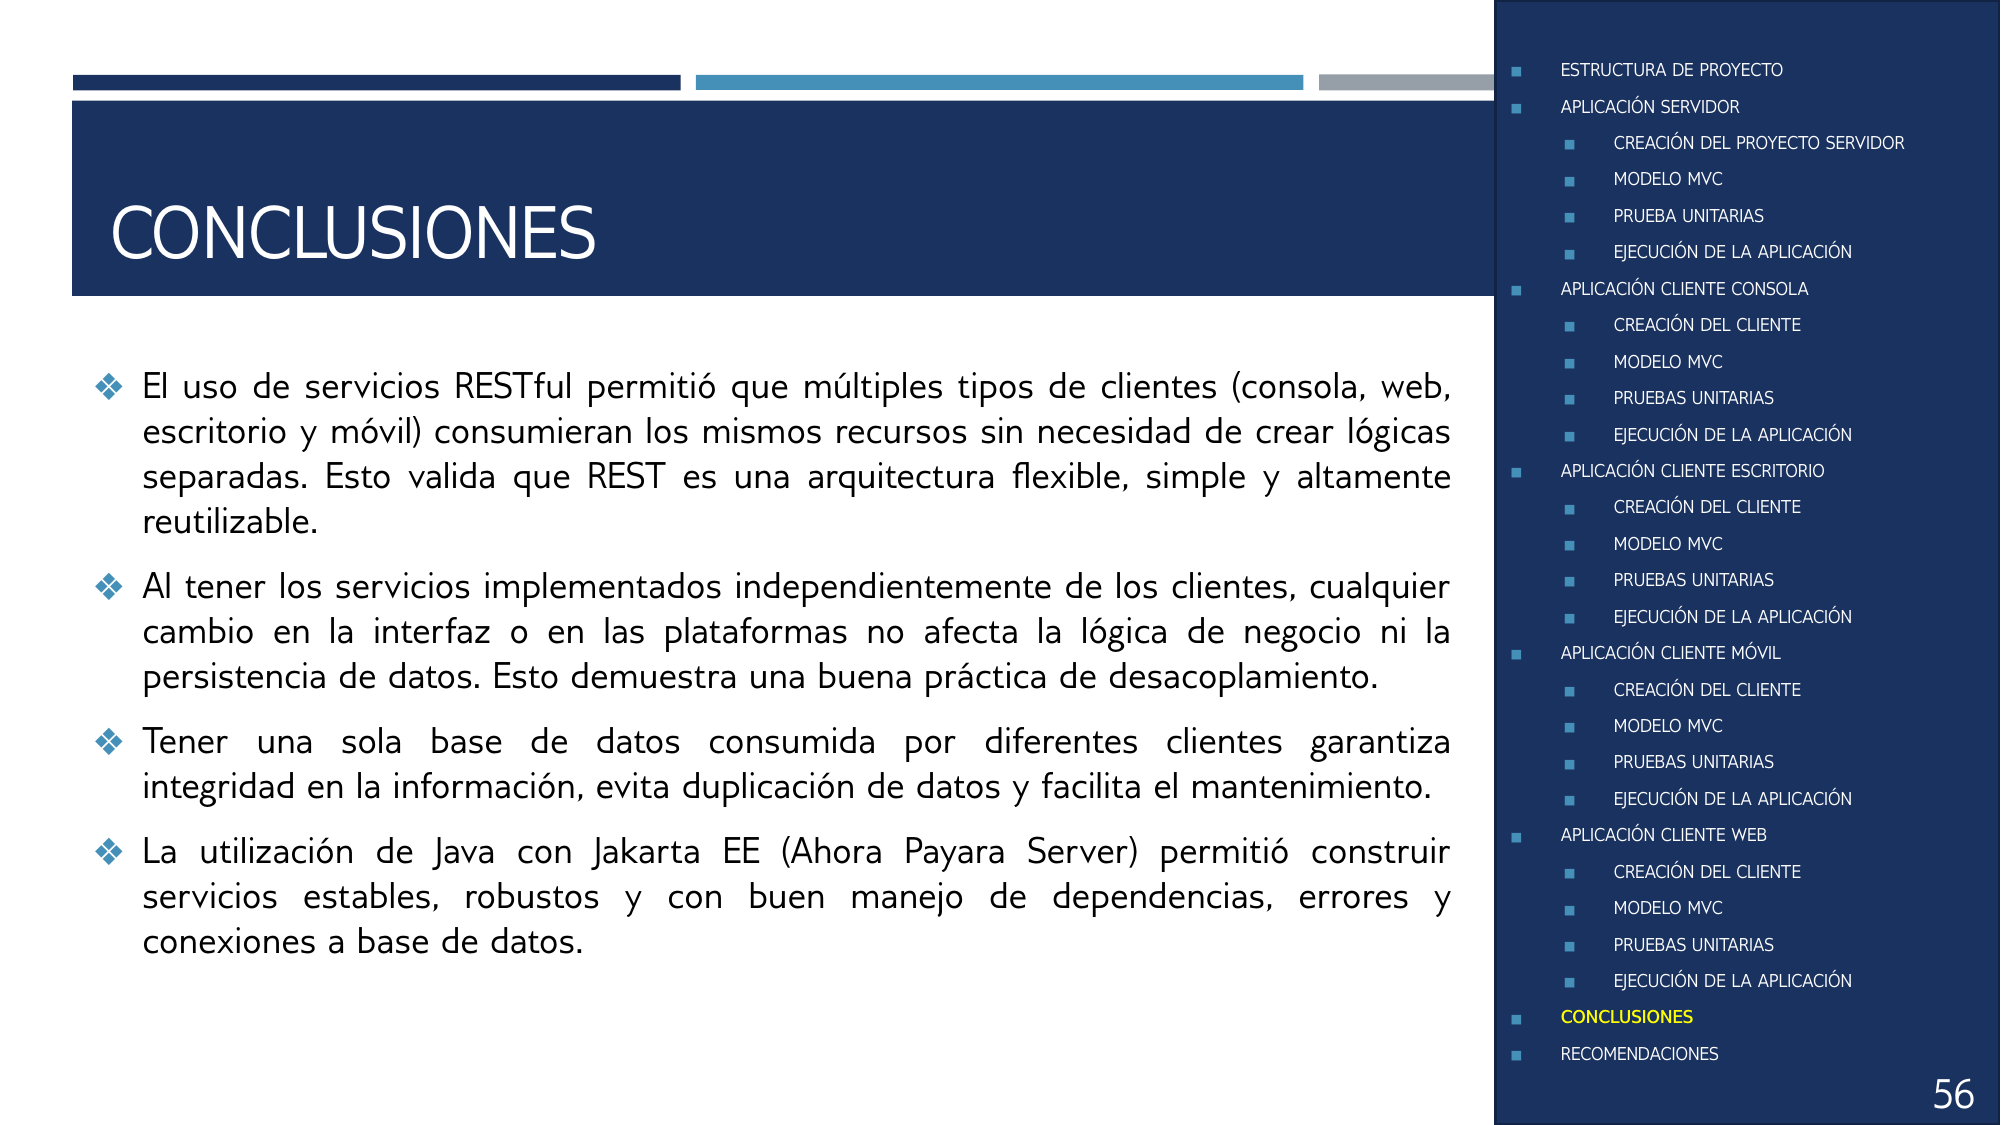

ESTRUCTURA DE PROYECTO
APLICACIÓN SERVIDOR
CREACIÓN DEL PROYECTO SERVIDOR
MODELO MVC
PRUEBA UNITARIAS
EJECUCIÓN DE LA APLICACIÓN
APLICACIÓN CLIENTE CONSOLA
CREACIÓN DEL CLIENTE
MODELO MVC
PRUEBAS UNITARIAS
EJECUCIÓN DE LA APLICACIÓN
APLICACIÓN CLIENTE ESCRITORIO
CREACIÓN DEL CLIENTE
MODELO MVC
PRUEBAS UNITARIAS
EJECUCIÓN DE LA APLICACIÓN
APLICACIÓN CLIENTE MÓVIL
CREACIÓN DEL CLIENTE
MODELO MVC
PRUEBAS UNITARIAS
EJECUCIÓN DE LA APLICACIÓN
APLICACIÓN CLIENTE WEB
CREACIÓN DEL CLIENTE
MODELO MVC
PRUEBAS UNITARIAS
EJECUCIÓN DE LA APLICACIÓN
CONCLUSIONES
RECOMENDACIONES
# CONCLUSIONES
El uso de servicios RESTful permitió que múltiples tipos de clientes (consola, web, escritorio y móvil) consumieran los mismos recursos sin necesidad de crear lógicas separadas. Esto valida que REST es una arquitectura flexible, simple y altamente reutilizable.
Al tener los servicios implementados independientemente de los clientes, cualquier cambio en la interfaz o en las plataformas no afecta la lógica de negocio ni la persistencia de datos. Esto demuestra una buena práctica de desacoplamiento.
Tener una sola base de datos consumida por diferentes clientes garantiza integridad en la información, evita duplicación de datos y facilita el mantenimiento.
La utilización de Java con Jakarta EE (Ahora Payara Server) permitió construir servicios estables, robustos y con buen manejo de dependencias, errores y conexiones a base de datos.

56